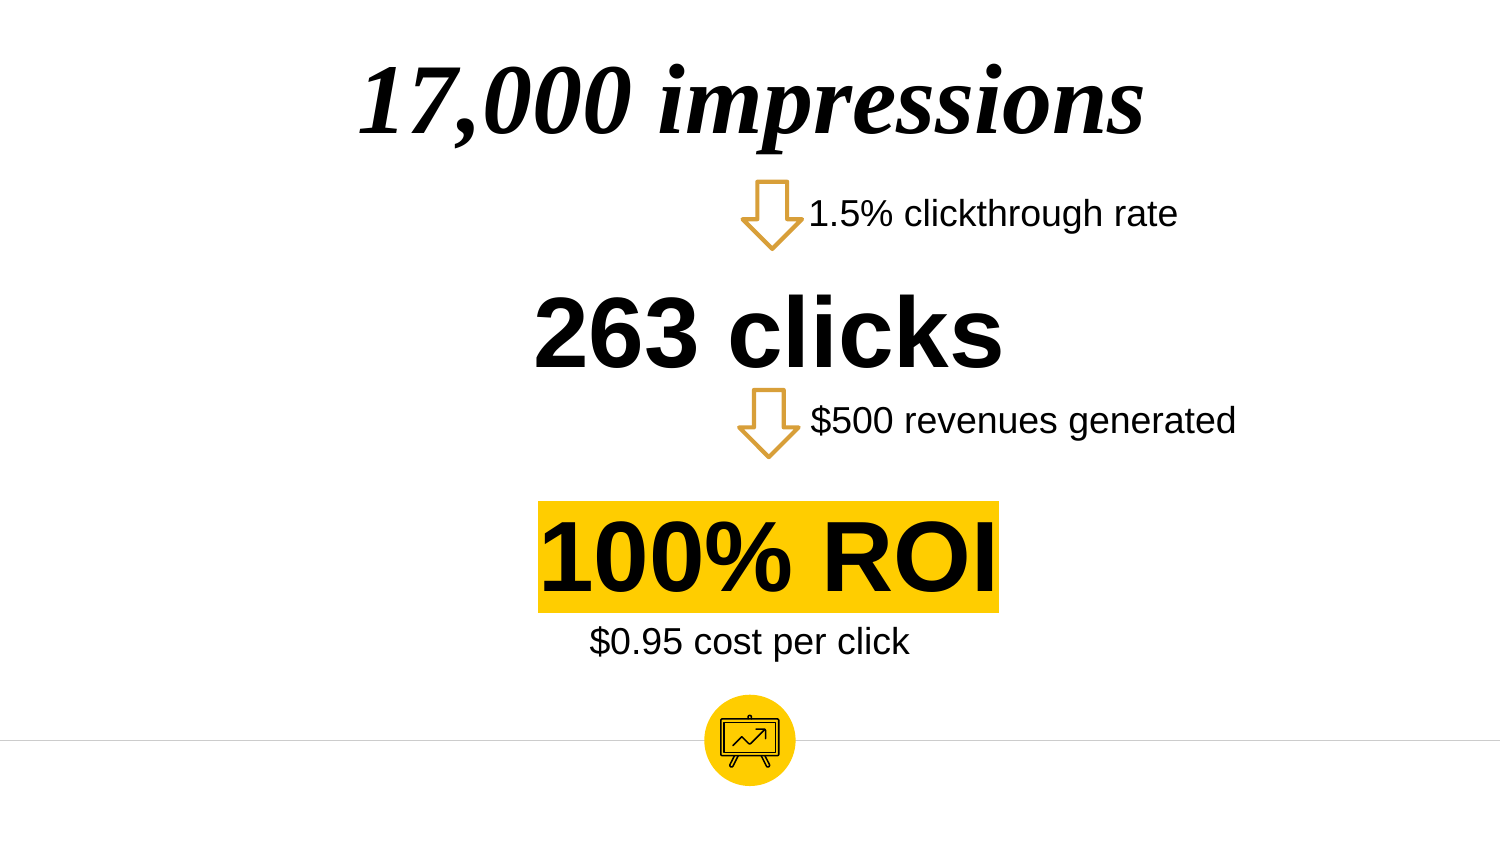

17,000 impressions
1.5% clickthrough rate

263 clicks
$500 revenues generated

100% ROI
$0.95 cost per click